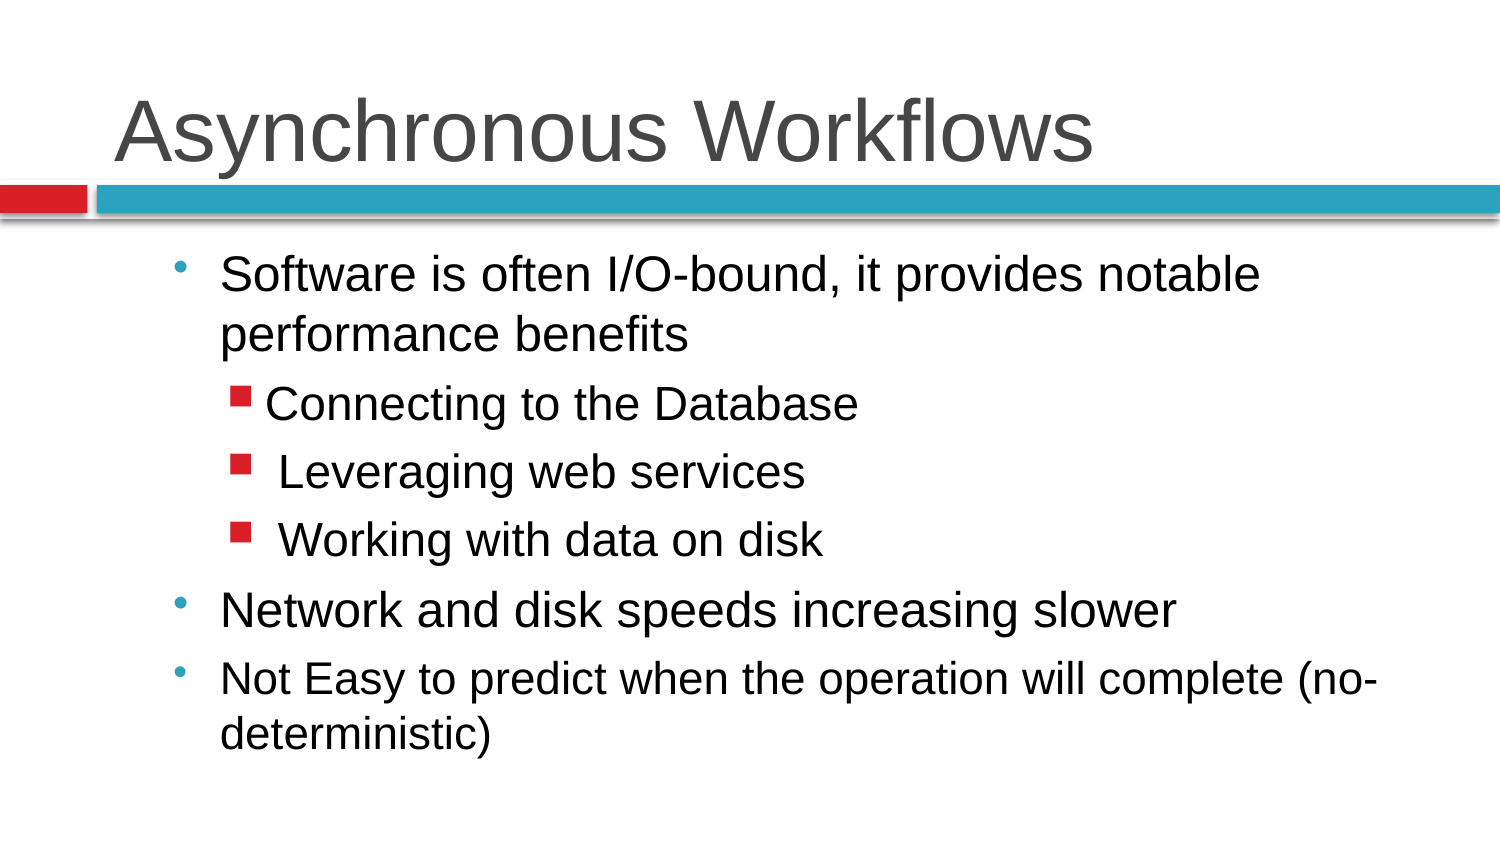

# Asynchronous Workflows
Software is often I/O-bound, it provides notable performance benefits
Connecting to the Database
 Leveraging web services
 Working with data on disk
Network and disk speeds increasing slower
Not Easy to predict when the operation will complete (no-deterministic)